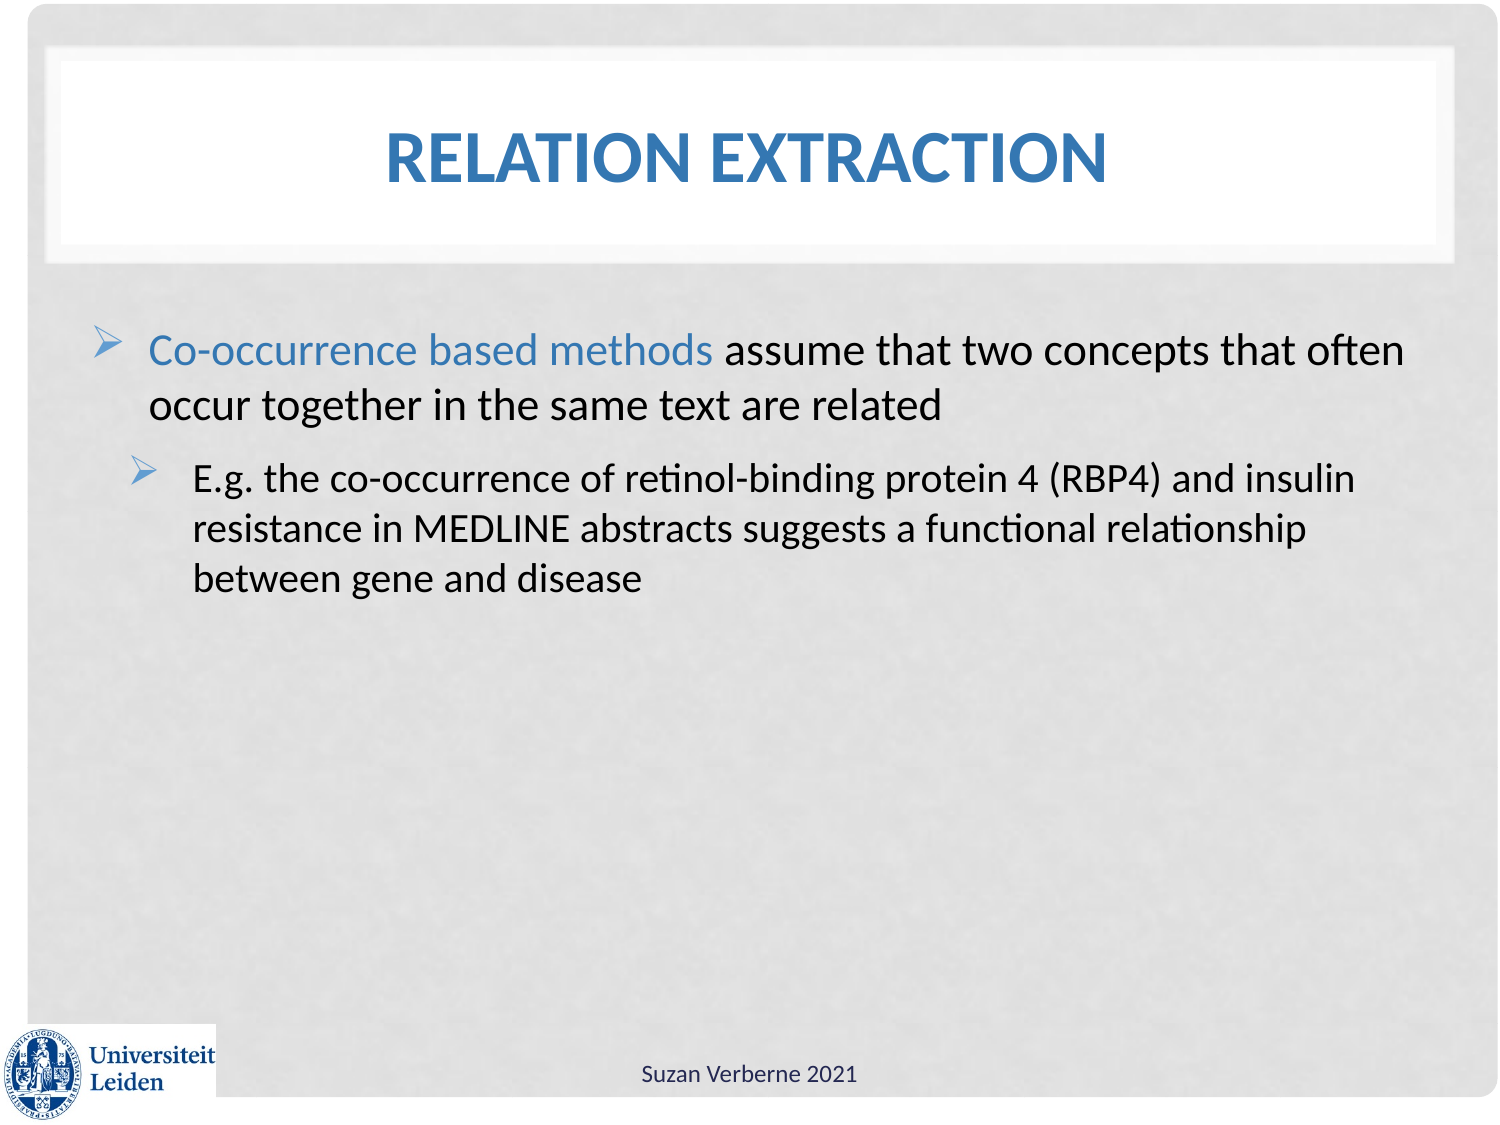

# Relation extraction
Co-occurrence based methods assume that two concepts that often occur together in the same text are related
E.g. the co-occurrence of retinol-binding protein 4 (RBP4) and insulin resistance in MEDLINE abstracts suggests a functional relationship between gene and disease

Suzan Verberne 2021